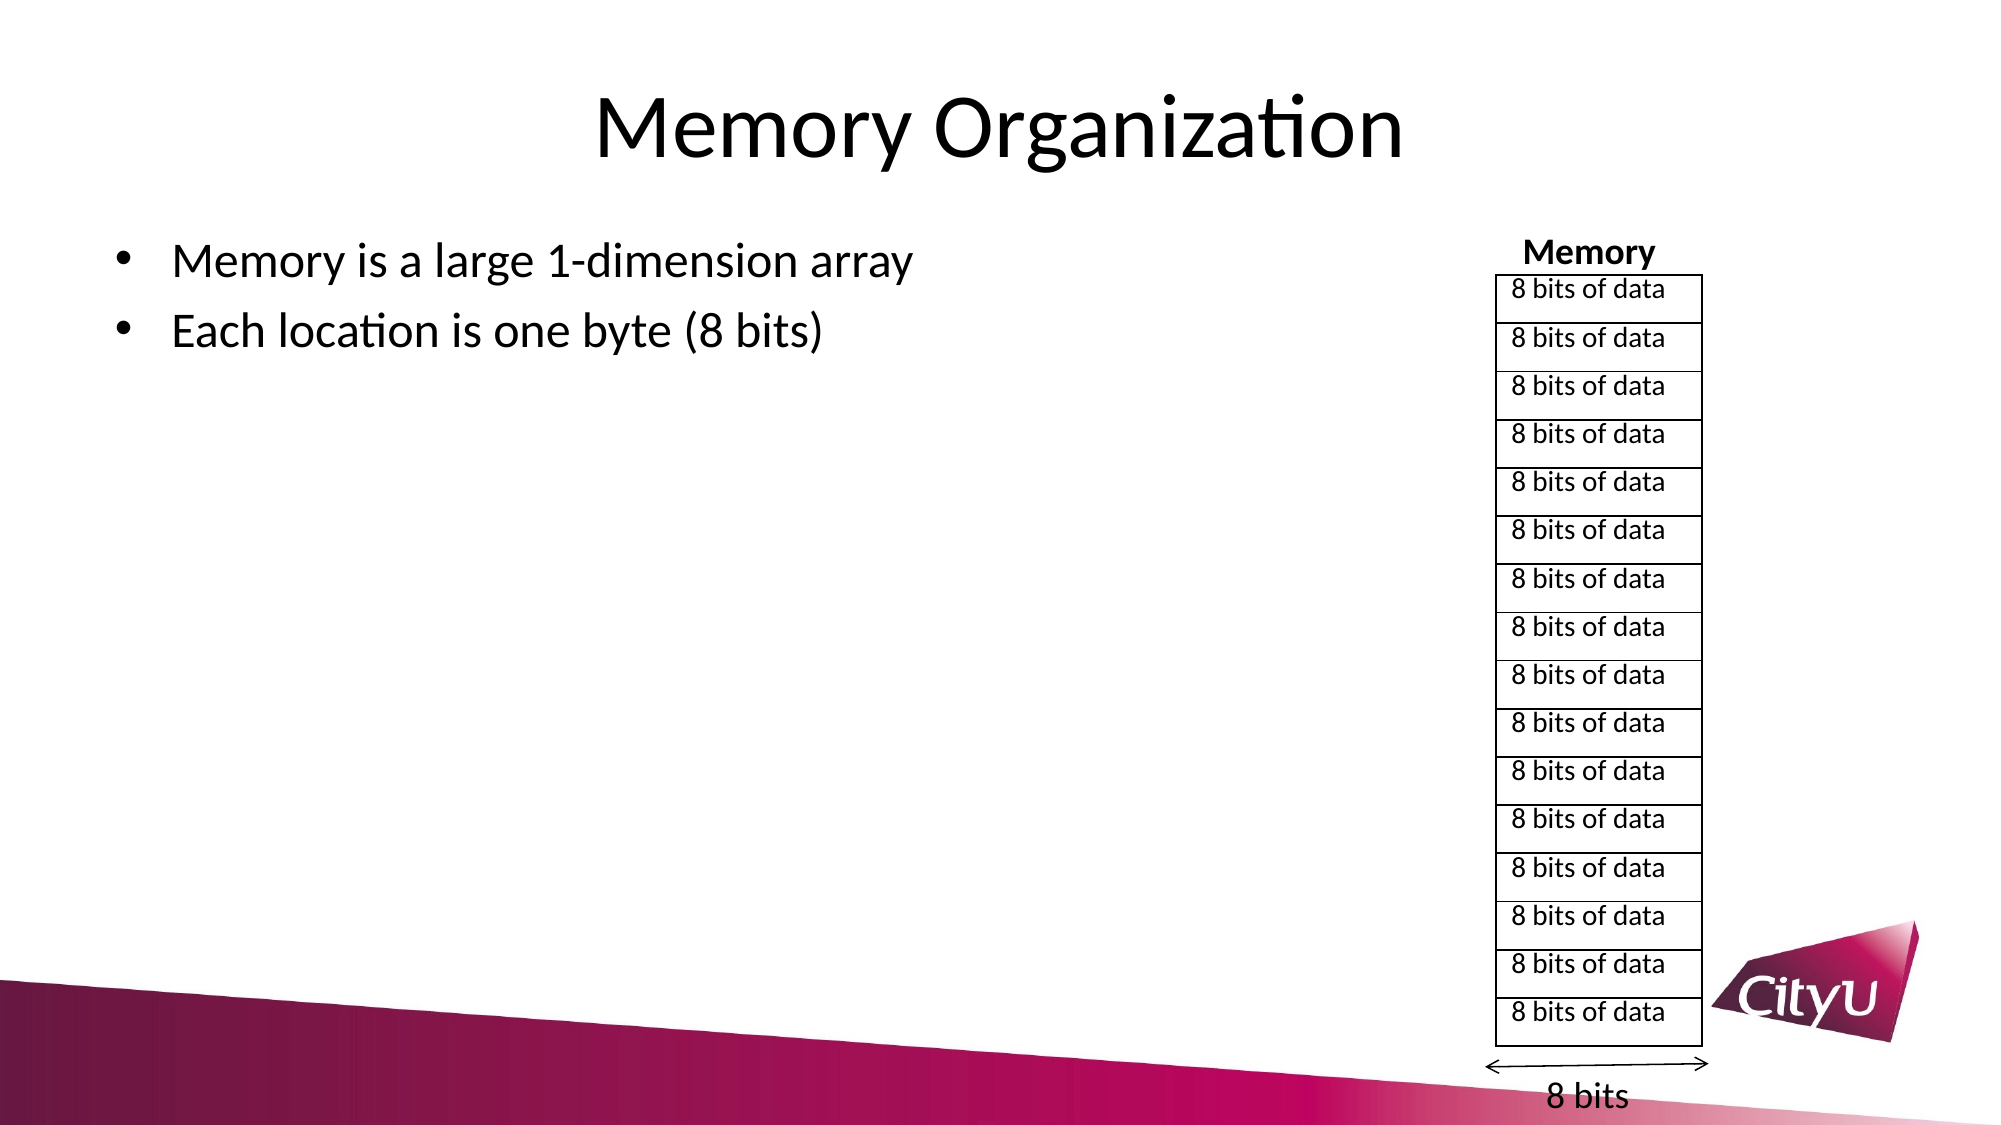

# Memory Organization
Memory
Memory is a large 1-dimension array
Each location is one byte (8 bits)
| 8 bits of data |
| --- |
| 8 bits of data |
| 8 bits of data |
| 8 bits of data |
| 8 bits of data |
| 8 bits of data |
| 8 bits of data |
| 8 bits of data |
| 8 bits of data |
| 8 bits of data |
| 8 bits of data |
| 8 bits of data |
| 8 bits of data |
| 8 bits of data |
| 8 bits of data |
| 8 bits of data |
8 bits
26